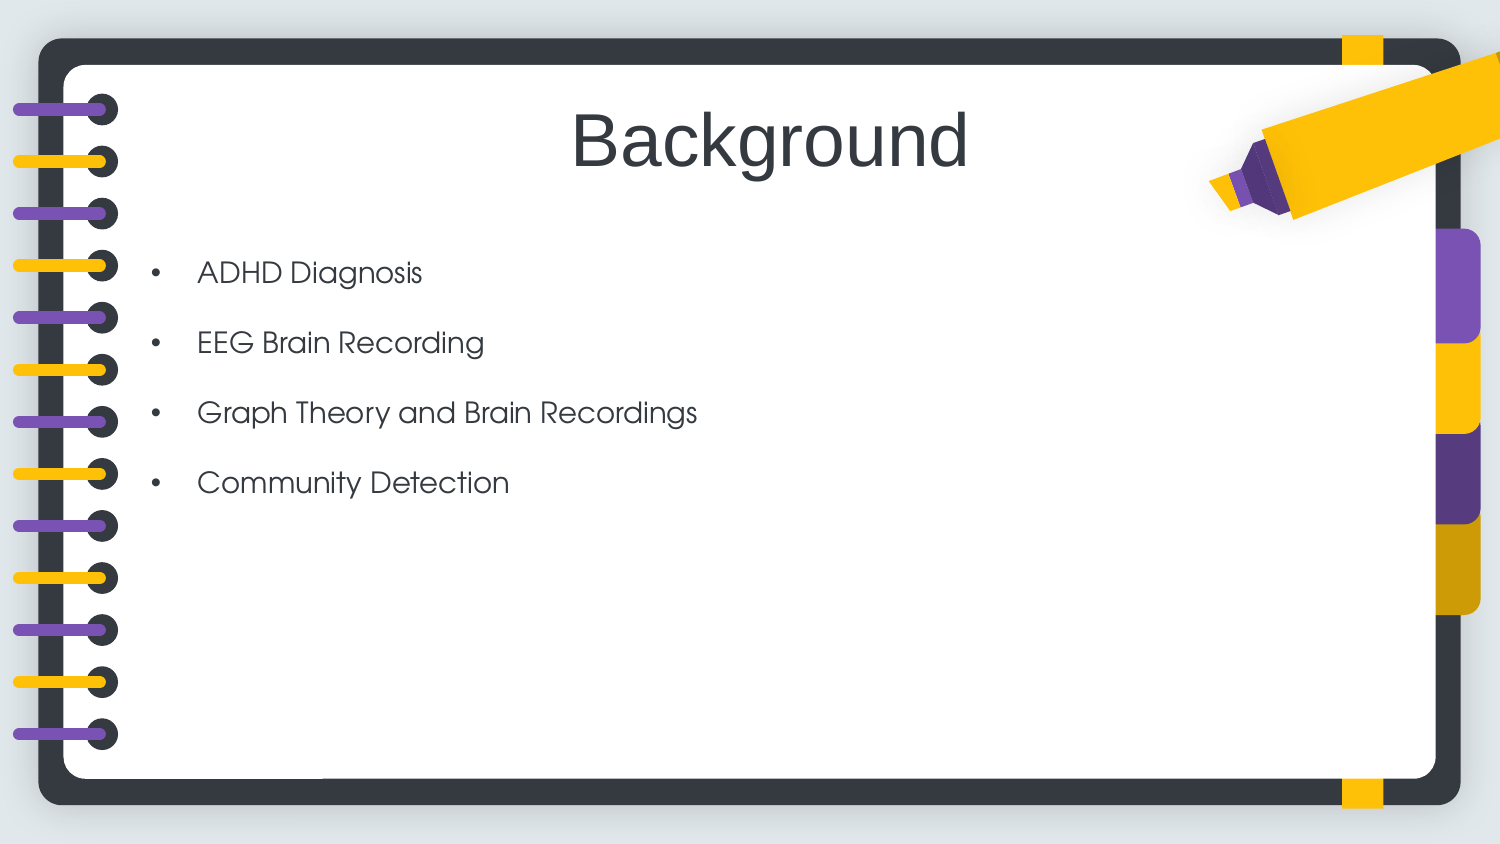

Background

ADHD Diagnosis

EEG Brain Recording

Graph Theory and Brain Recordings

Community Detection